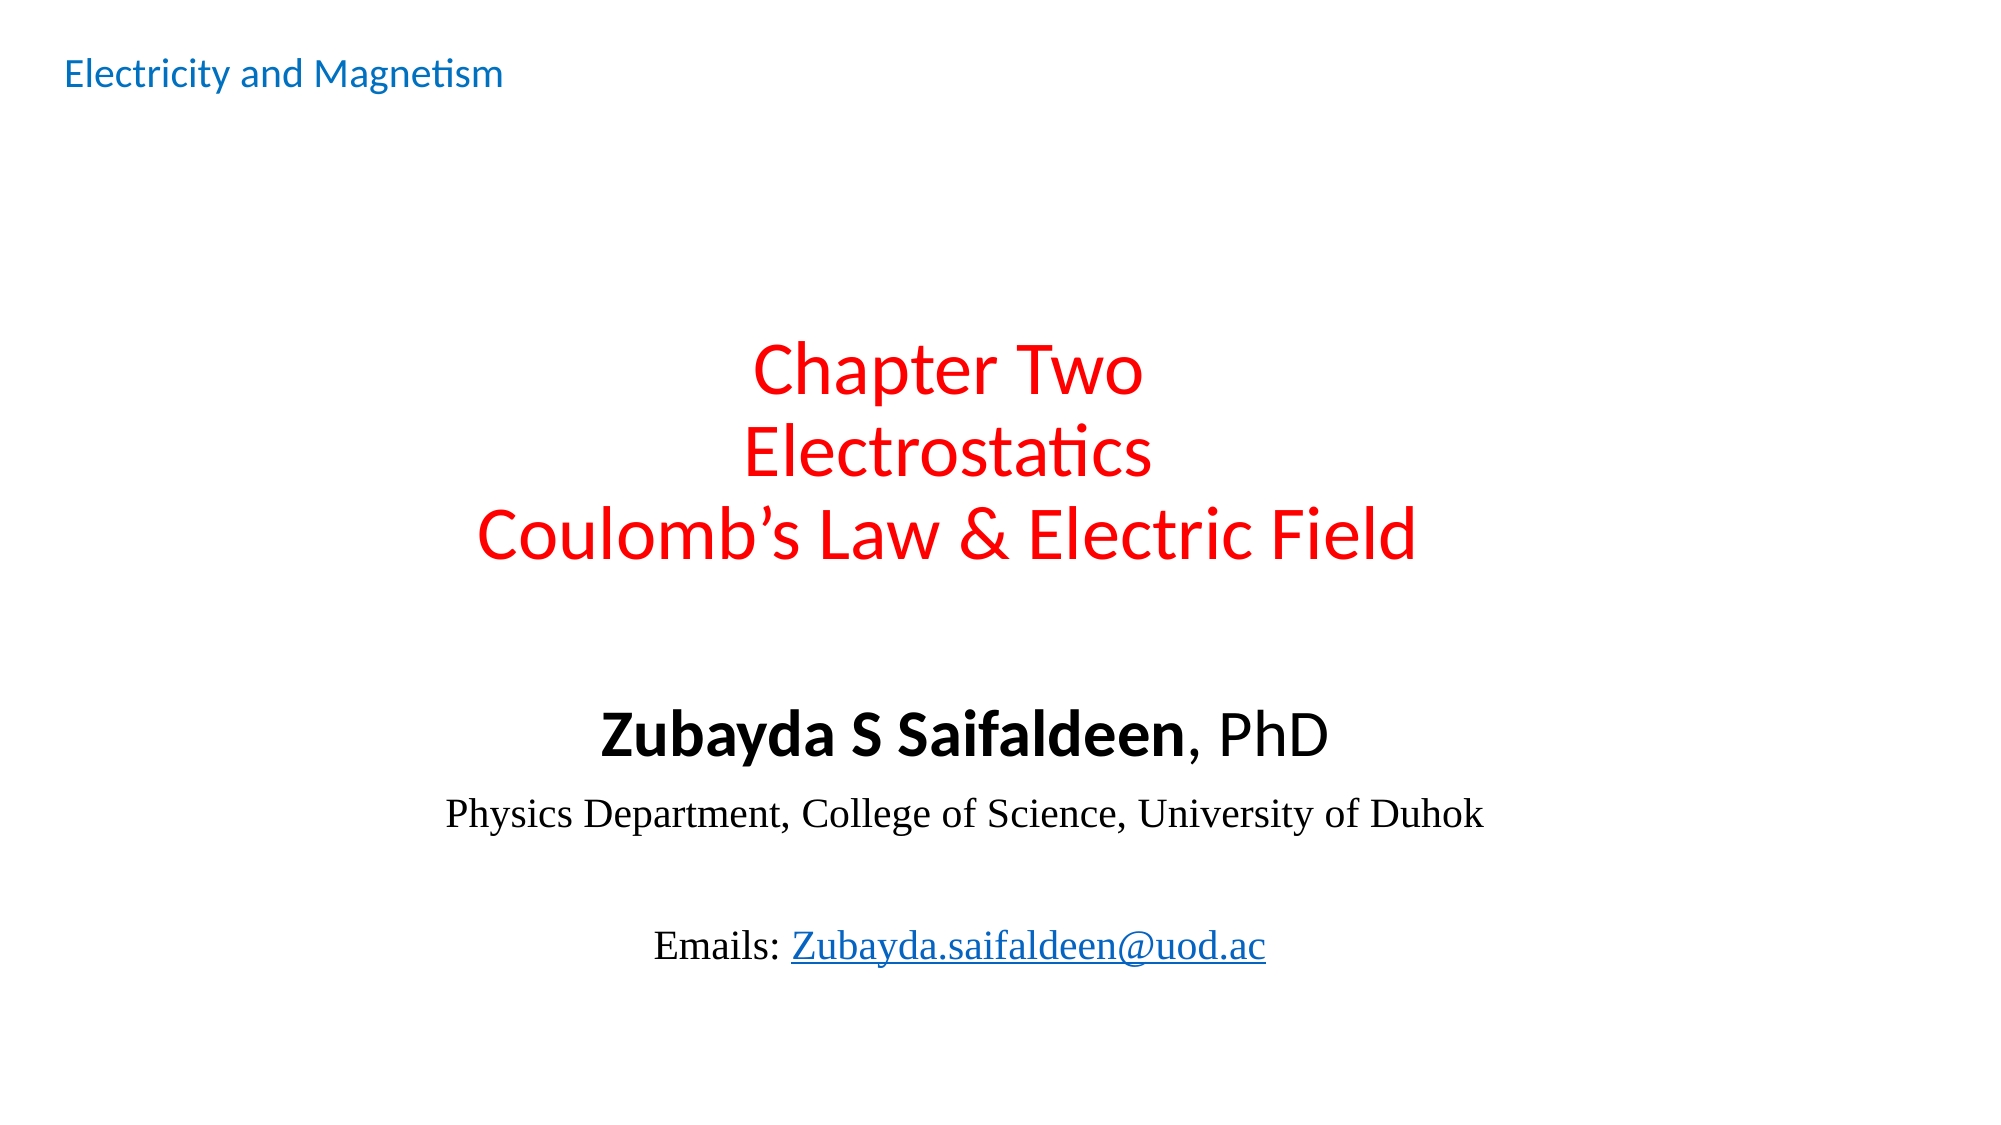

Electricity and Magnetism
# Chapter Two Electrostatics Coulomb’s Law & Electric Field

Zubayda S Saifaldeen, PhD
Physics Department, College of Science, University of Duhok

Emails: Zubayda.saifaldeen@uod.ac